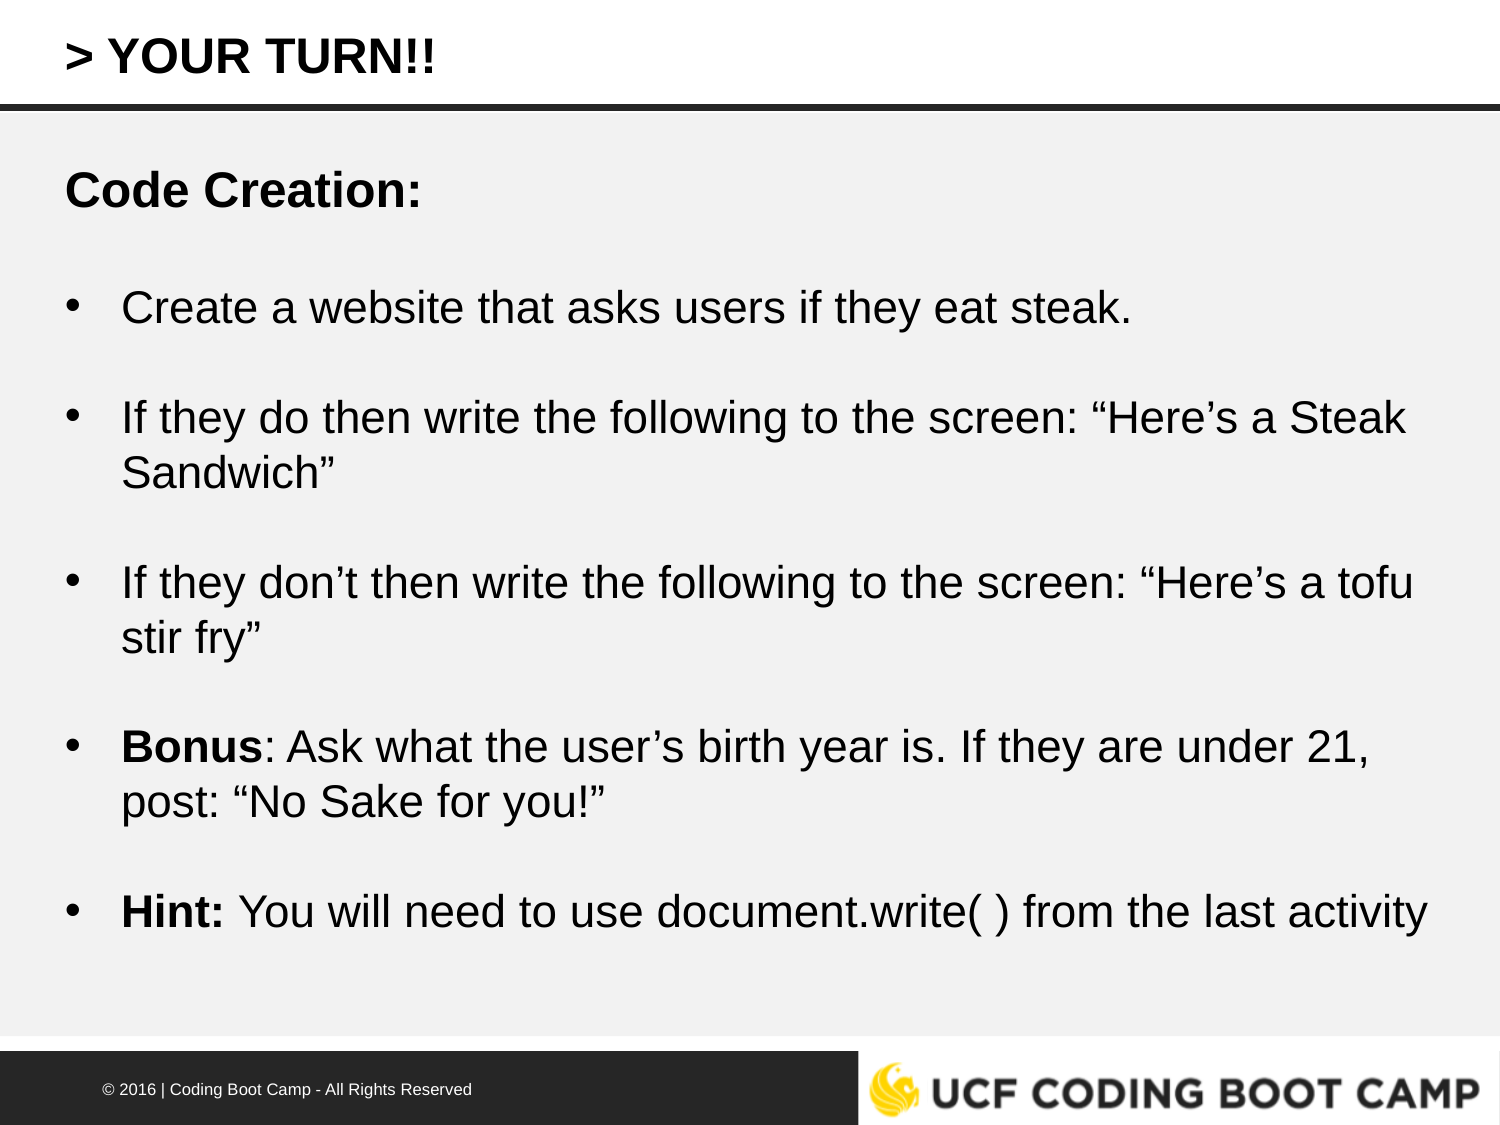

> YOUR TURN!!

Code Creation:

Create a website that asks users if they eat steak.

If they do then write the following to the screen: “Here’s a Steak Sandwich”

If they don’t then write the following to the screen: “Here’s a tofu stir fry”

Bonus: Ask what the user’s birth year is. If they are under 21, post: “No Sake for you!”

Hint: You will need to use document.write( ) from the last activity